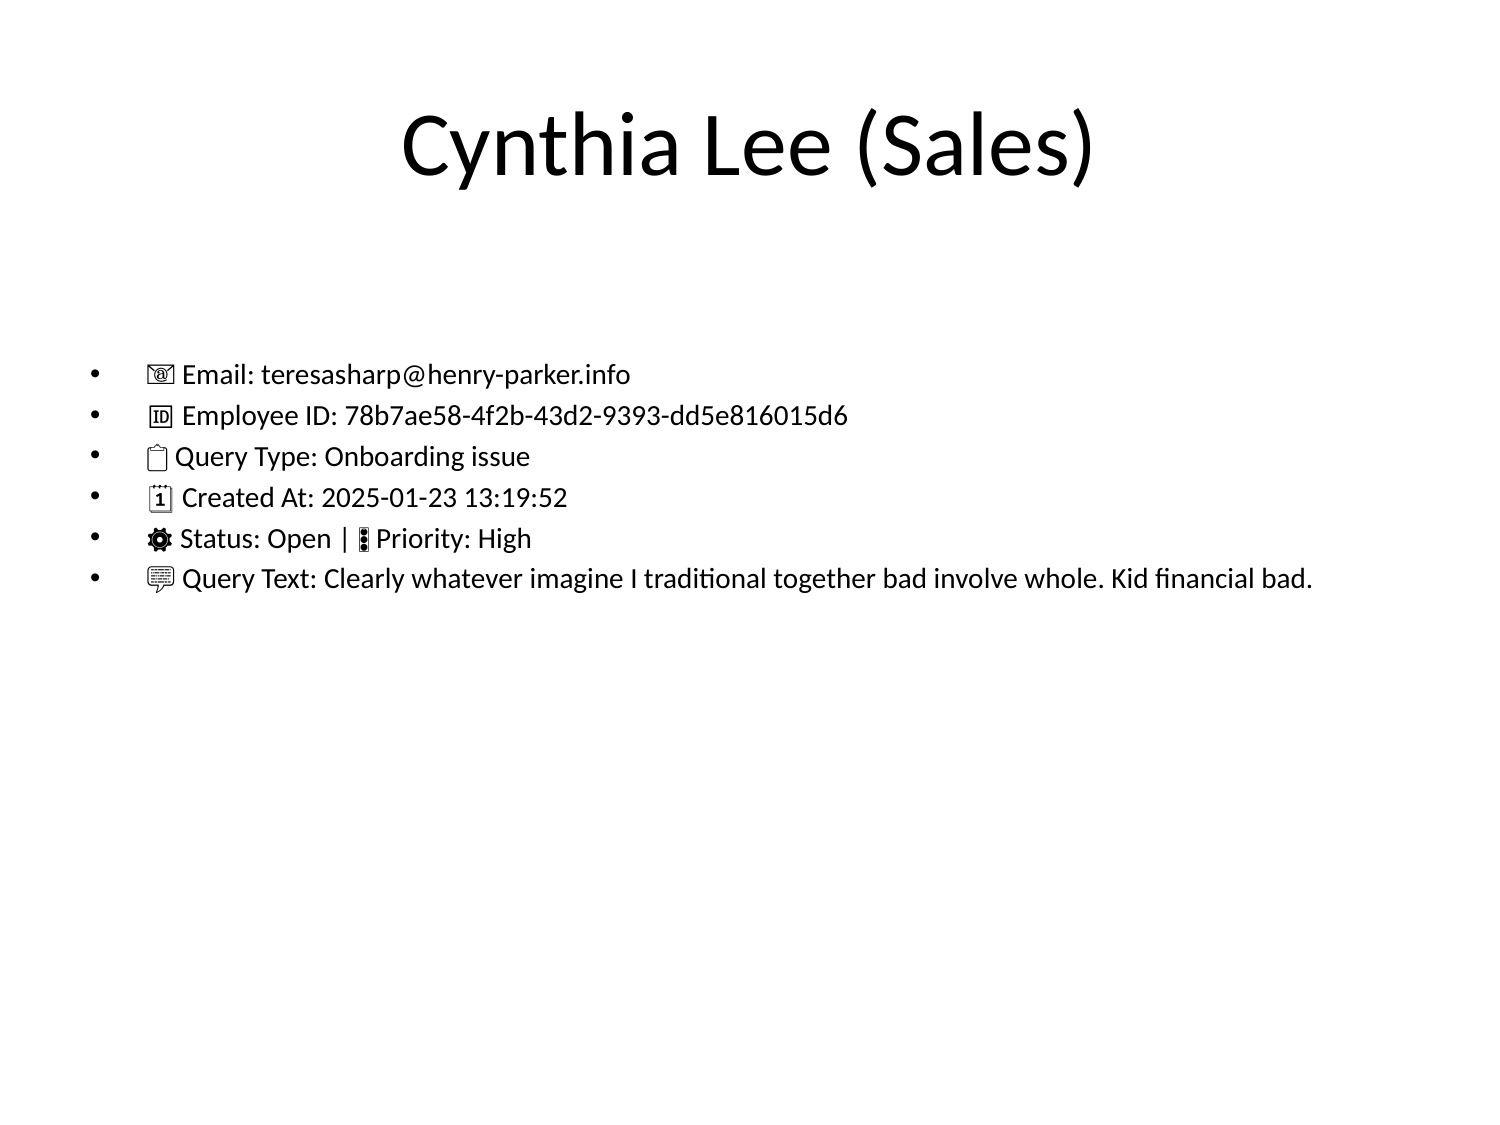

# Cynthia Lee (Sales)

📧 Email: teresasharp@henry-parker.info
🆔 Employee ID: 78b7ae58-4f2b-43d2-9393-dd5e816015d6
📋 Query Type: Onboarding issue
🗓 Created At: 2025-01-23 13:19:52
⚙ Status: Open | 🚦 Priority: High
💬 Query Text: Clearly whatever imagine I traditional together bad involve whole. Kid financial bad.